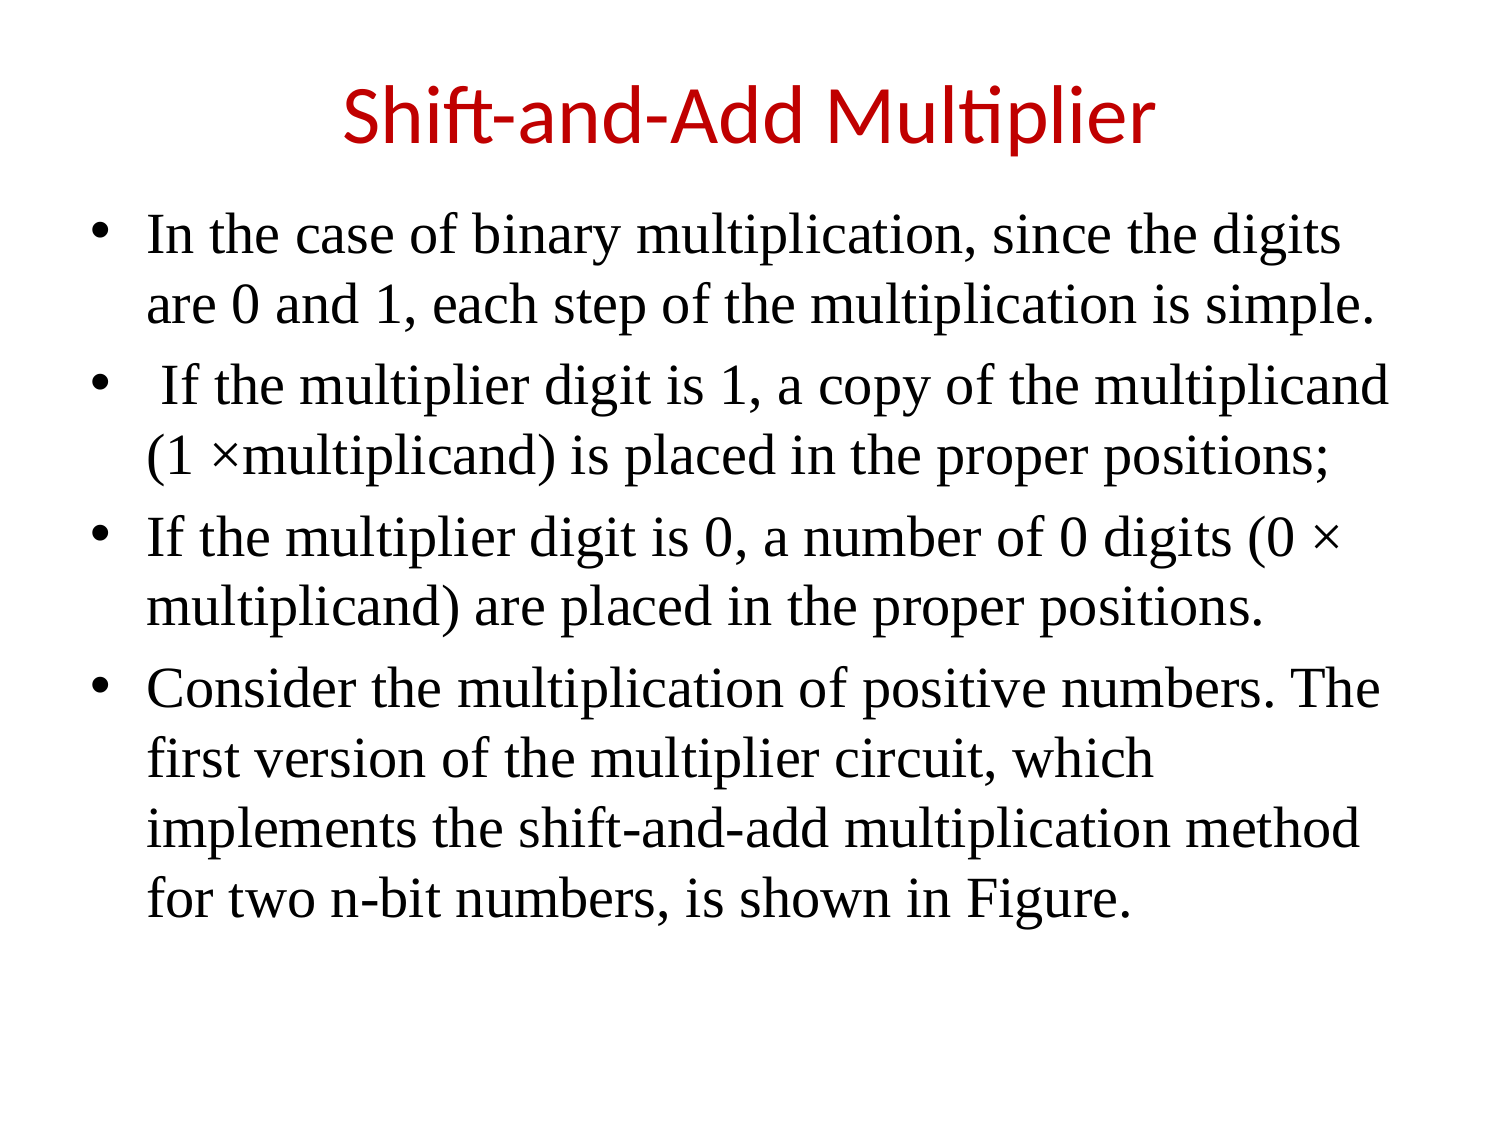

# Shift-and-Add Multiplier
In the case of binary multiplication, since the digits are 0 and 1, each step of the multiplication is simple.
 If the multiplier digit is 1, a copy of the multiplicand (1 ×multiplicand) is placed in the proper positions;
If the multiplier digit is 0, a number of 0 digits (0 × multiplicand) are placed in the proper positions.
Consider the multiplication of positive numbers. The first version of the multiplier circuit, which implements the shift-and-add multiplication method for two n-bit numbers, is shown in Figure.